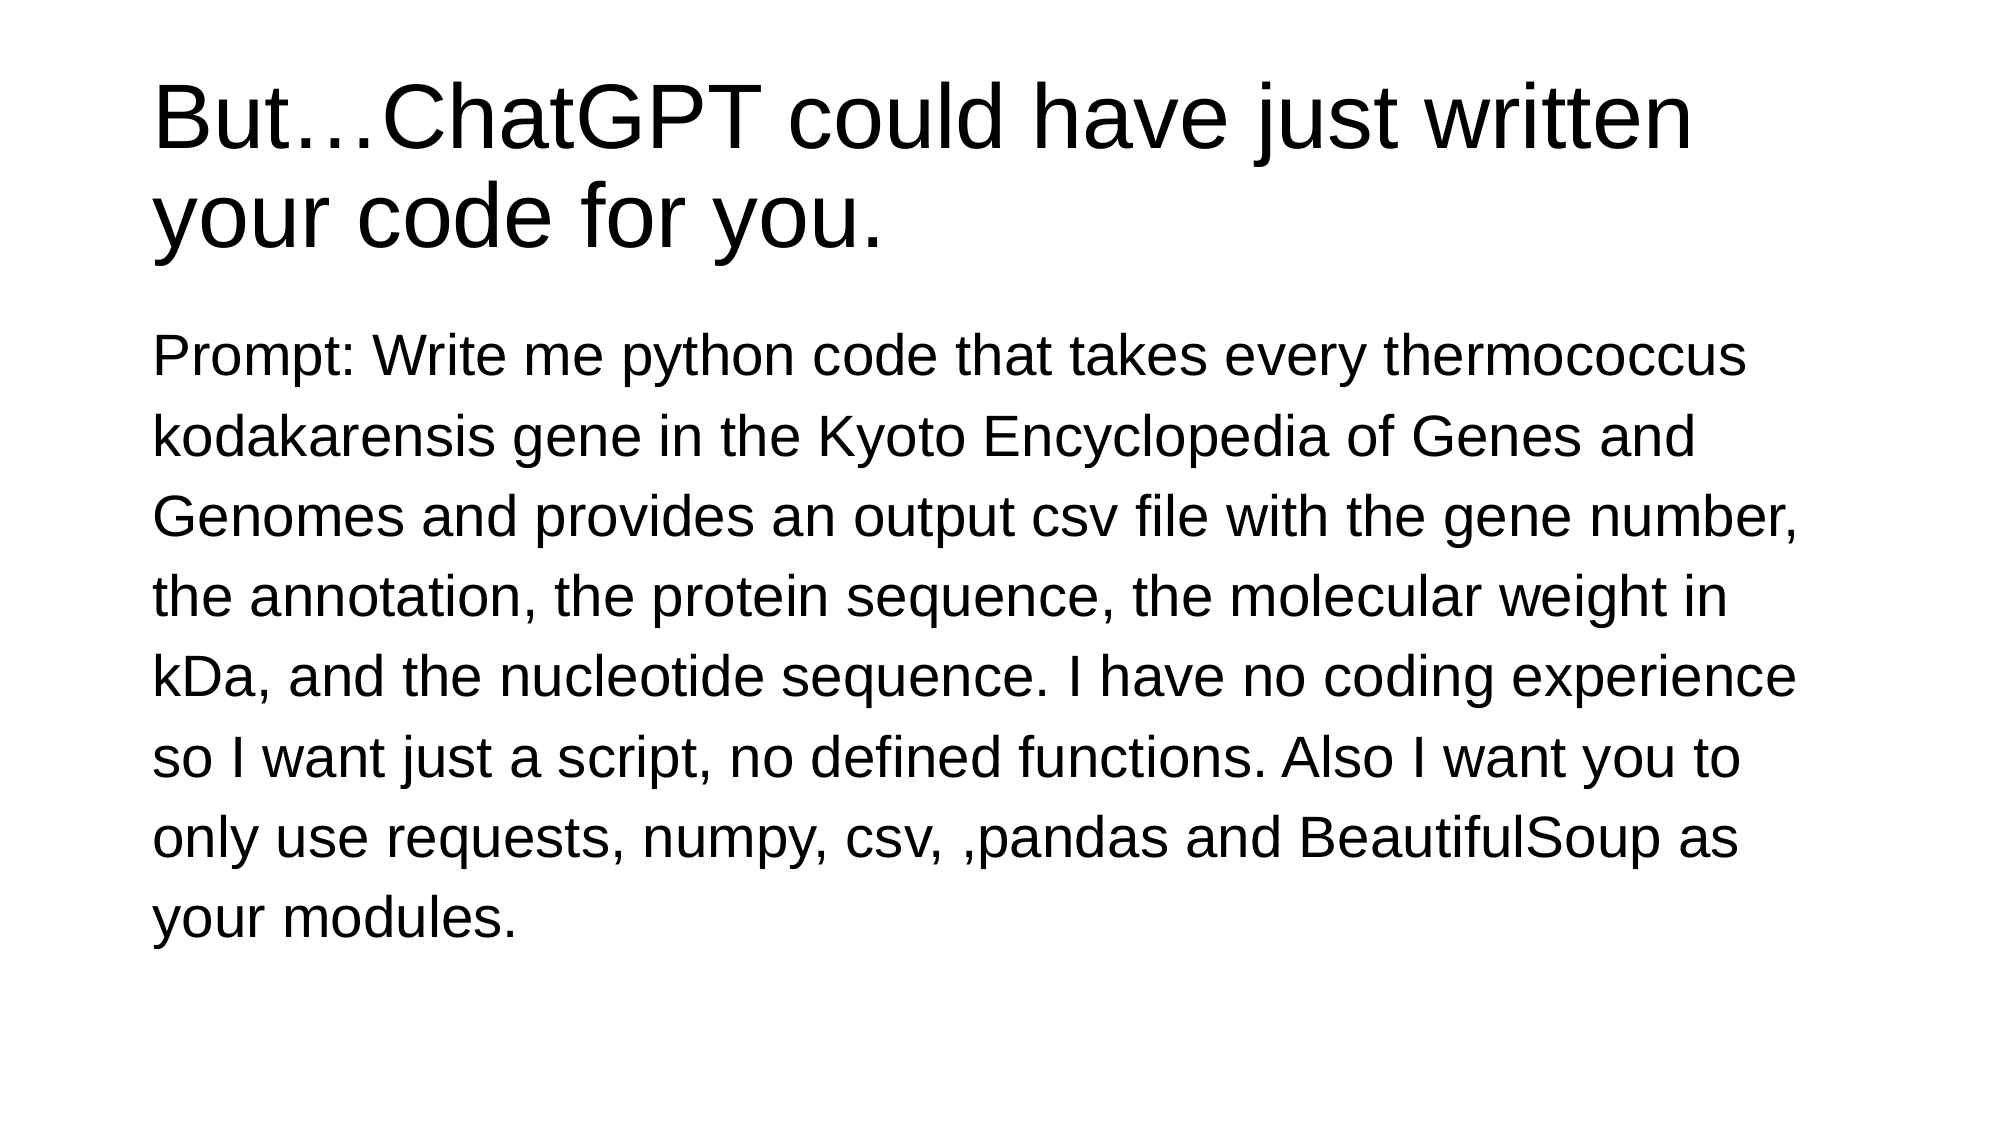

# But…ChatGPT could have just written your code for you.
Prompt: Write me python code that takes every thermococcus kodakarensis gene in the Kyoto Encyclopedia of Genes and Genomes and provides an output csv file with the gene number, the annotation, the protein sequence, the molecular weight in kDa, and the nucleotide sequence. I have no coding experience so I want just a script, no defined functions. Also I want you to only use requests, numpy, csv, ,pandas and BeautifulSoup as your modules.